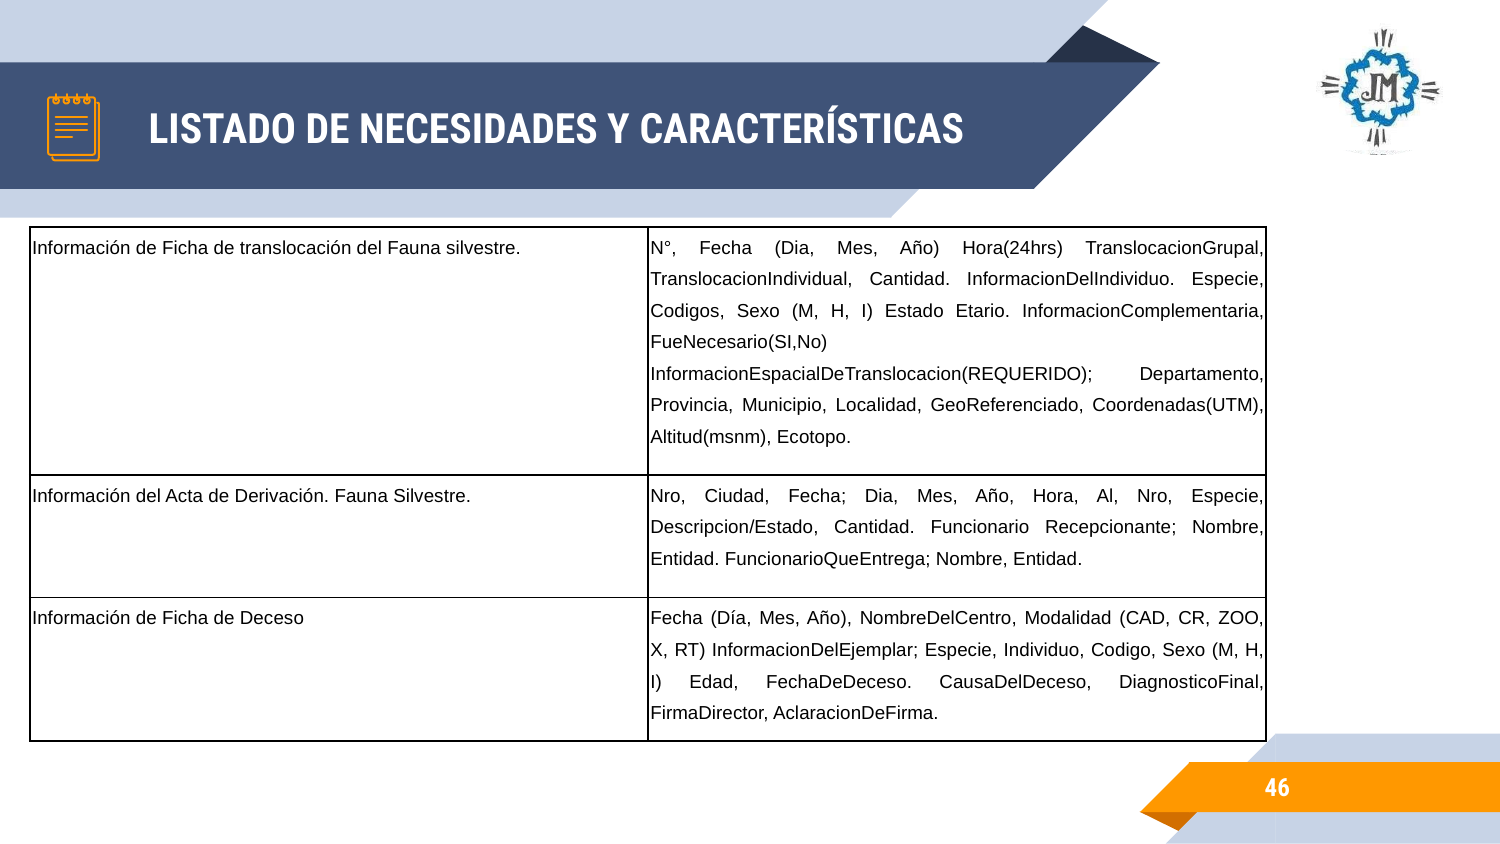

# LISTADO DE NECESIDADES Y CARACTERÍSTICAS
| Información de Ficha de translocación del Fauna silvestre. | N°, Fecha (Dia, Mes, Año) Hora(24hrs) TranslocacionGrupal, TranslocacionIndividual, Cantidad. InformacionDelIndividuo. Especie, Codigos, Sexo (M, H, I) Estado Etario. InformacionComplementaria, FueNecesario(SI,No) InformacionEspacialDeTranslocacion(REQUERIDO); Departamento, Provincia, Municipio, Localidad, GeoReferenciado, Coordenadas(UTM), Altitud(msnm), Ecotopo. |
| --- | --- |
| Información del Acta de Derivación. Fauna Silvestre. | Nro, Ciudad, Fecha; Dia, Mes, Año, Hora, Al, Nro, Especie, Descripcion/Estado, Cantidad. Funcionario Recepcionante; Nombre, Entidad. FuncionarioQueEntrega; Nombre, Entidad. |
| Información de Ficha de Deceso | Fecha (Día, Mes, Año), NombreDelCentro, Modalidad (CAD, CR, ZOO, X, RT) InformacionDelEjemplar; Especie, Individuo, Codigo, Sexo (M, H, I) Edad, FechaDeDeceso. CausaDelDeceso, DiagnosticoFinal, FirmaDirector, AclaracionDeFirma. |
46